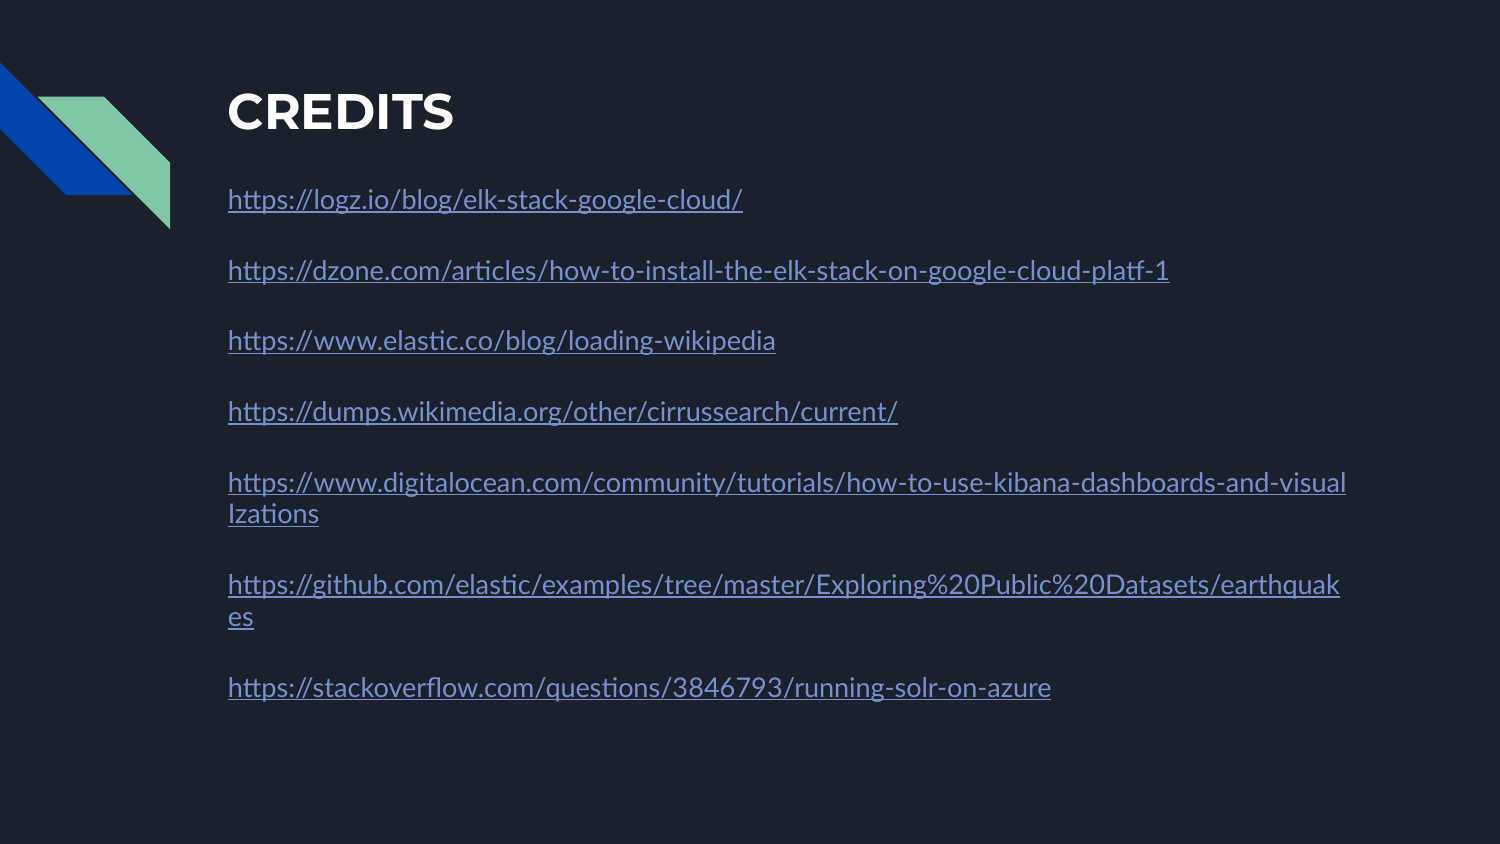

# CREDITS
https://logz.io/blog/elk-stack-google-cloud/
https://dzone.com/articles/how-to-install-the-elk-stack-on-google-cloud-platf-1
https://www.elastic.co/blog/loading-wikipedia
https://dumps.wikimedia.org/other/cirrussearch/current/
https://www.digitalocean.com/community/tutorials/how-to-use-kibana-dashboards-and-visualIzations
https://github.com/elastic/examples/tree/master/Exploring%20Public%20Datasets/earthquakes
https://stackoverflow.com/questions/3846793/running-solr-on-azure